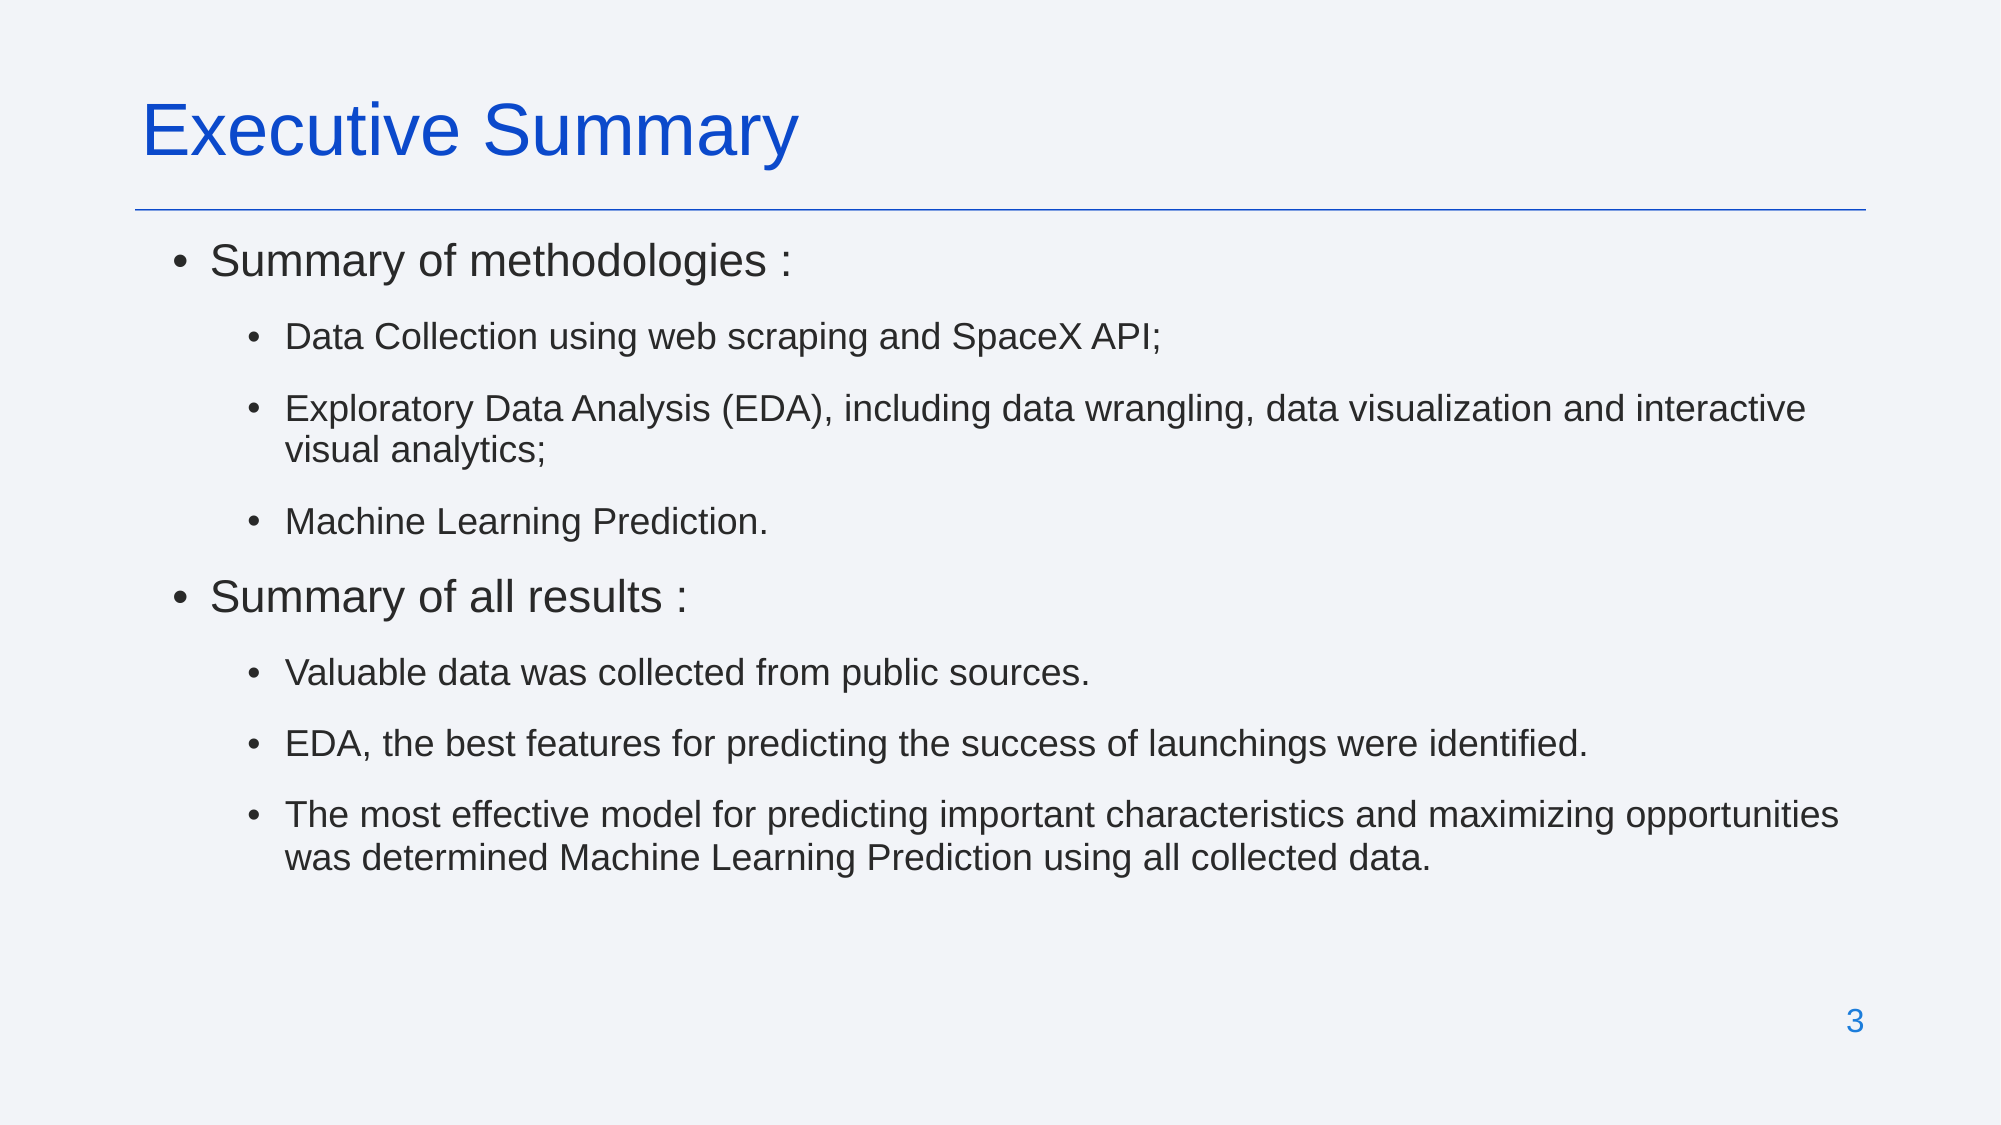

Executive Summary
Summary of methodologies :
Data Collection using web scraping and SpaceX API;
Exploratory Data Analysis (EDA), including data wrangling, data visualization and interactive visual analytics;
Machine Learning Prediction.
Summary of all results :
Valuable data was collected from public sources.
EDA, the best features for predicting the success of launchings were identified.
The most effective model for predicting important characteristics and maximizing opportunities was determined Machine Learning Prediction using all collected data.
3